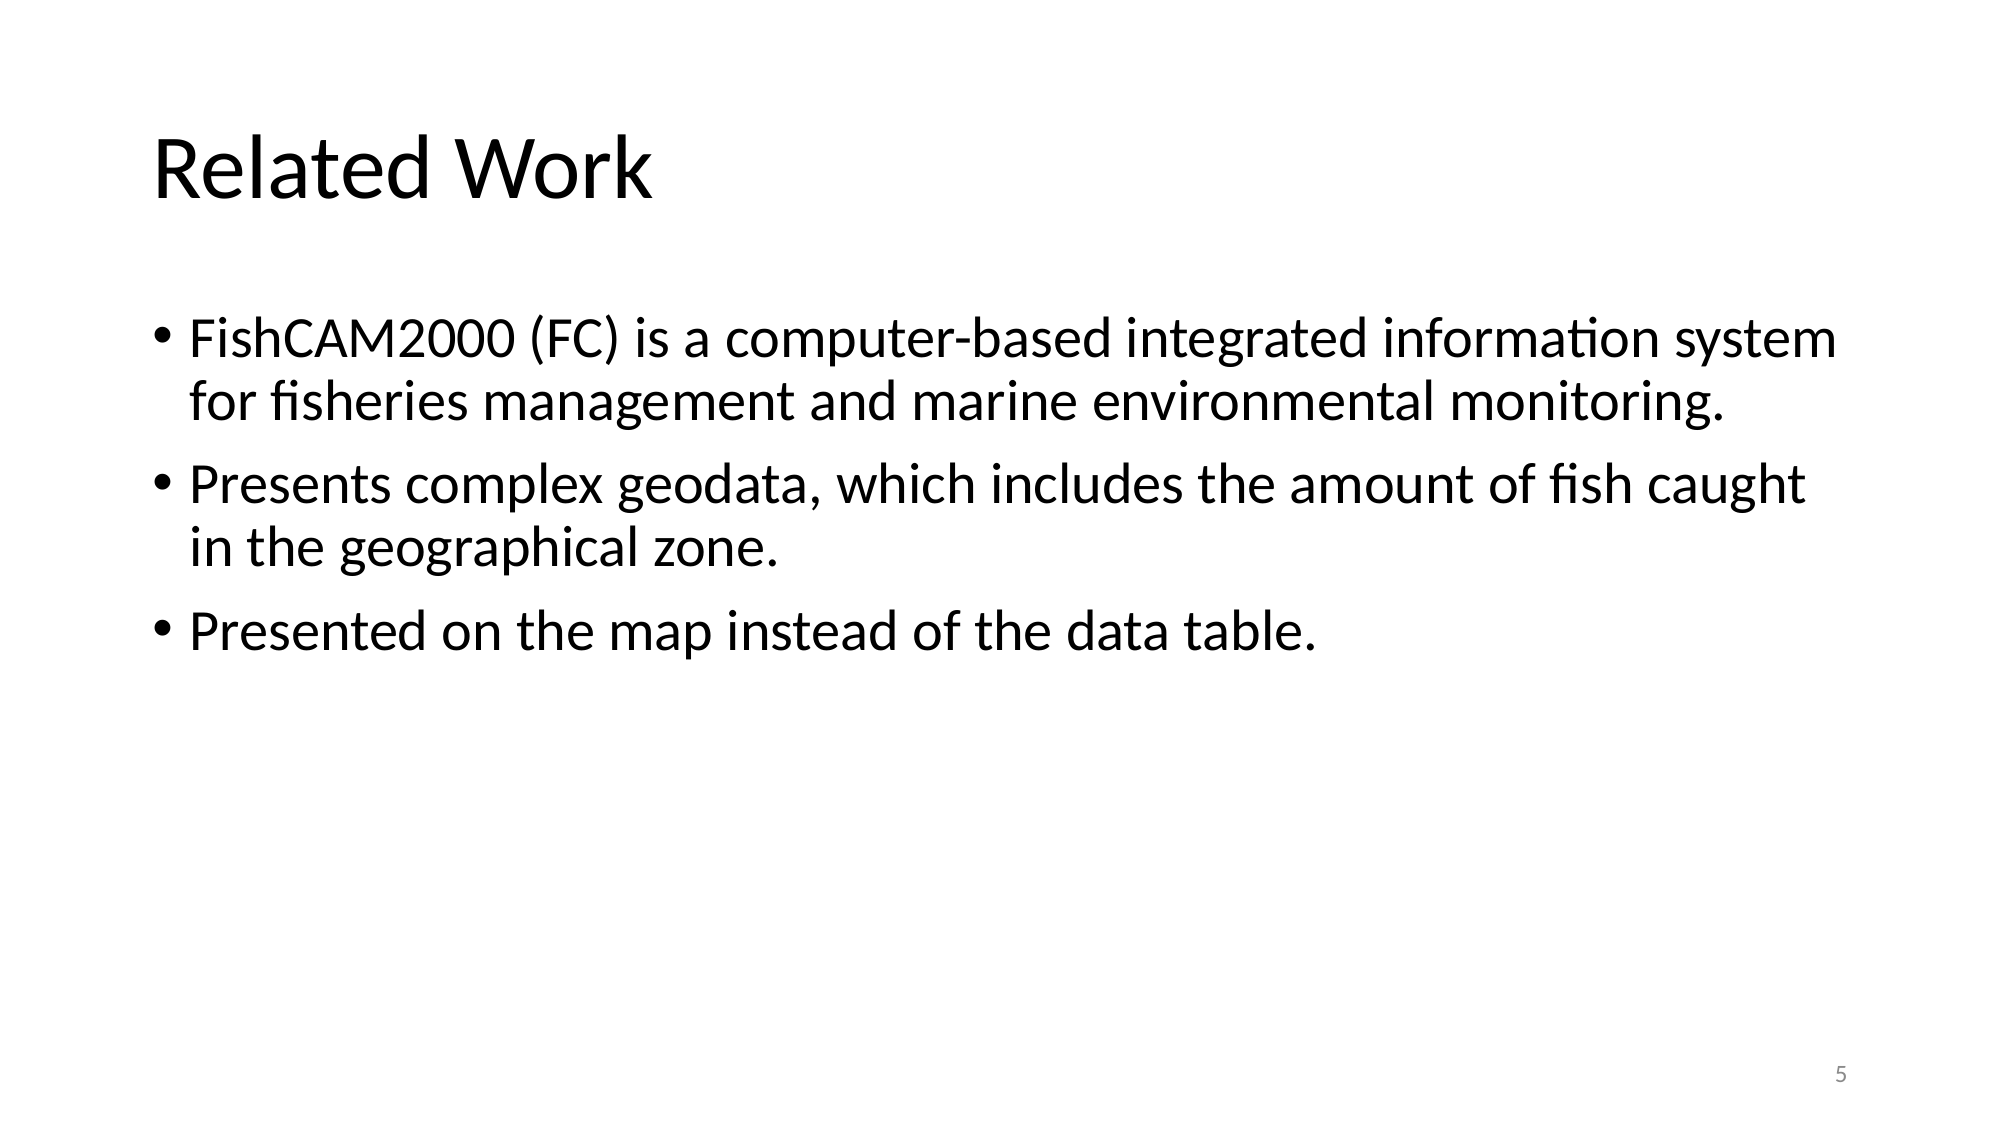

# Related Work
FishCAM2000 (FC) is a computer-based integrated information system for fisheries management and marine environmental monitoring.
Presents complex geodata, which includes the amount of fish caught in the geographical zone.
Presented on the map instead of the data table.

5